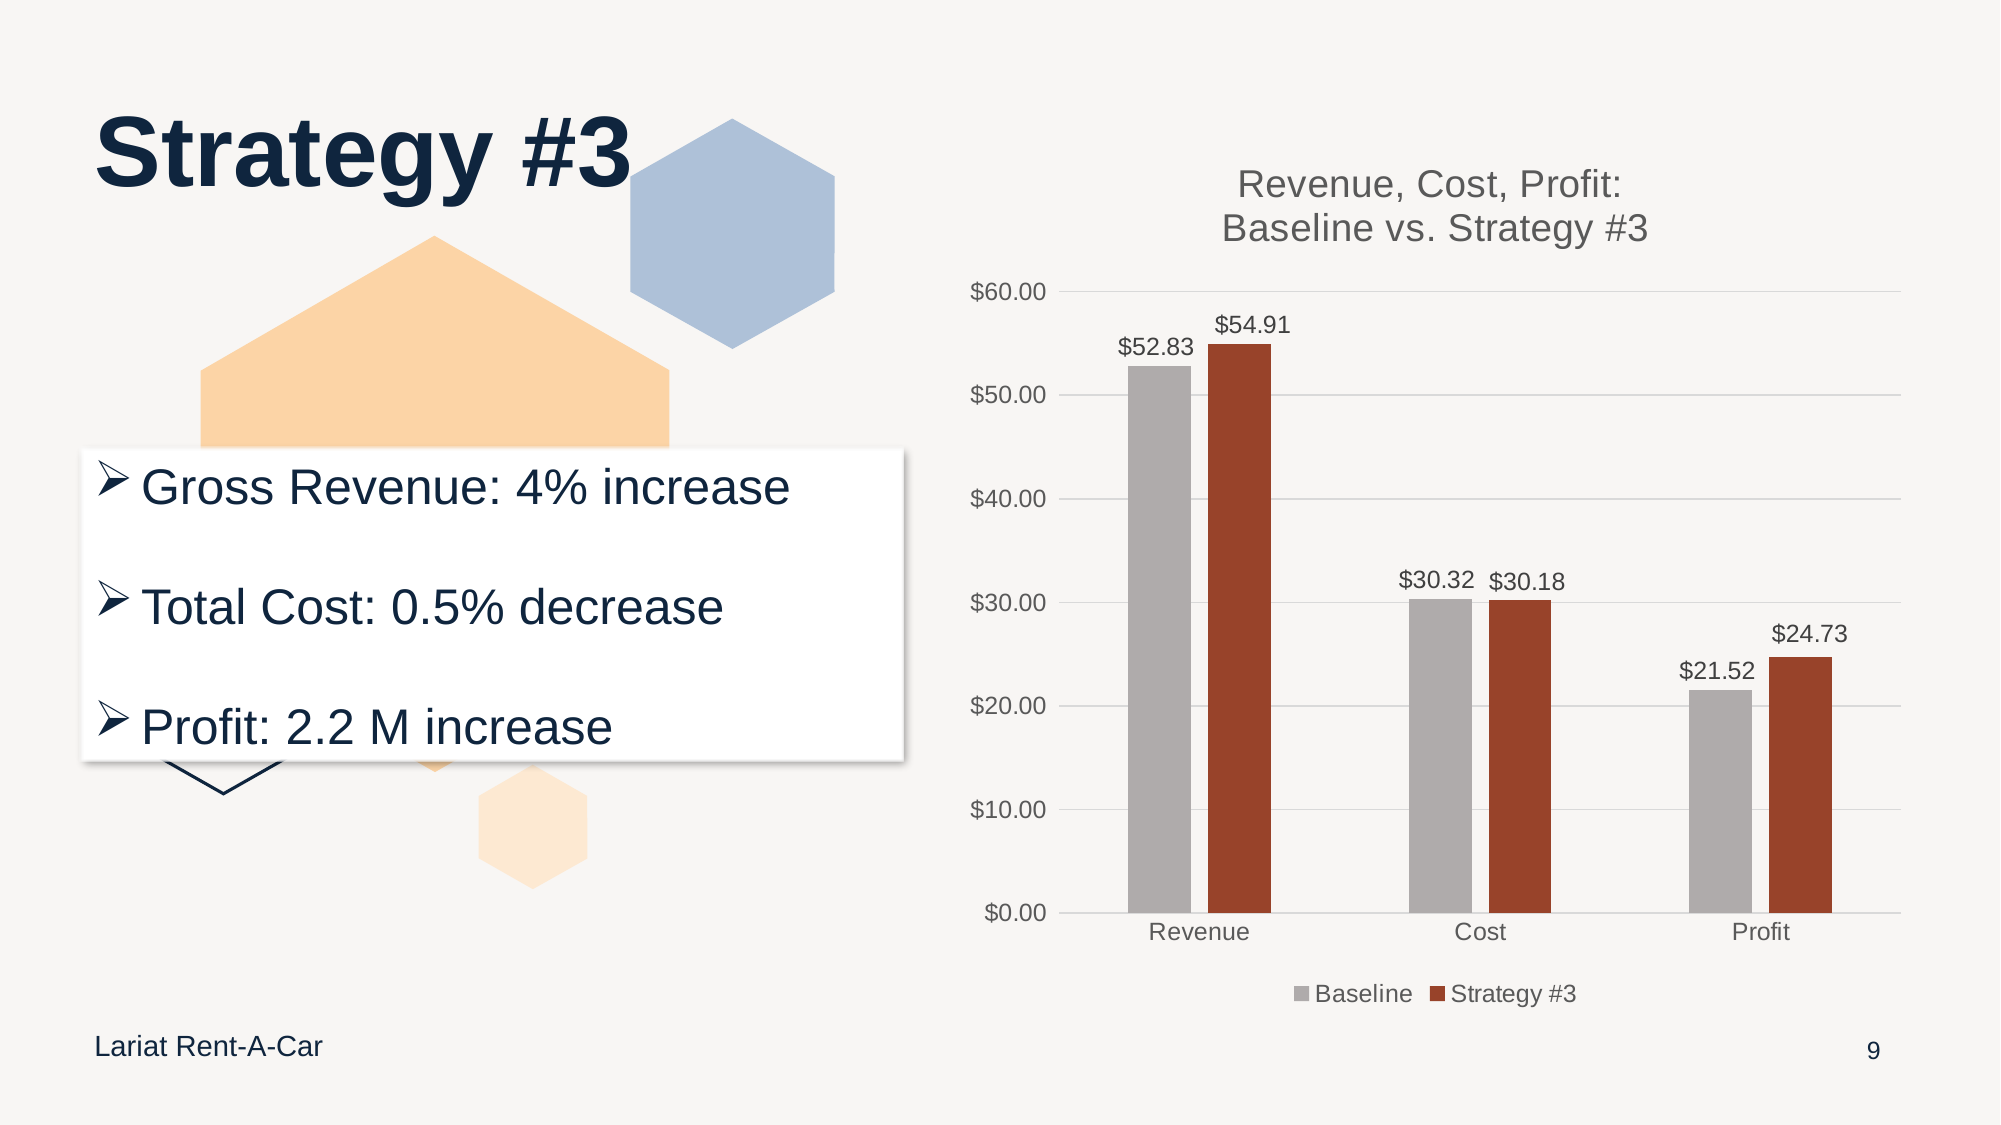

# Strategy #3

### Chart: Revenue, Cost, Profit:
Baseline vs. Strategy #3

| Category | Baseline | Strategy #3 |
|---|---|---|
| Revenue | 52.83 | 54.91 |
| Cost | 30.32 | 30.18 |
| Profit | 21.52 | 24.73 |
Gross Revenue: 4% increase

Total Cost: 0.5% decrease

Profit: 2.2 M increase

Lariat Rent-A-Car
9